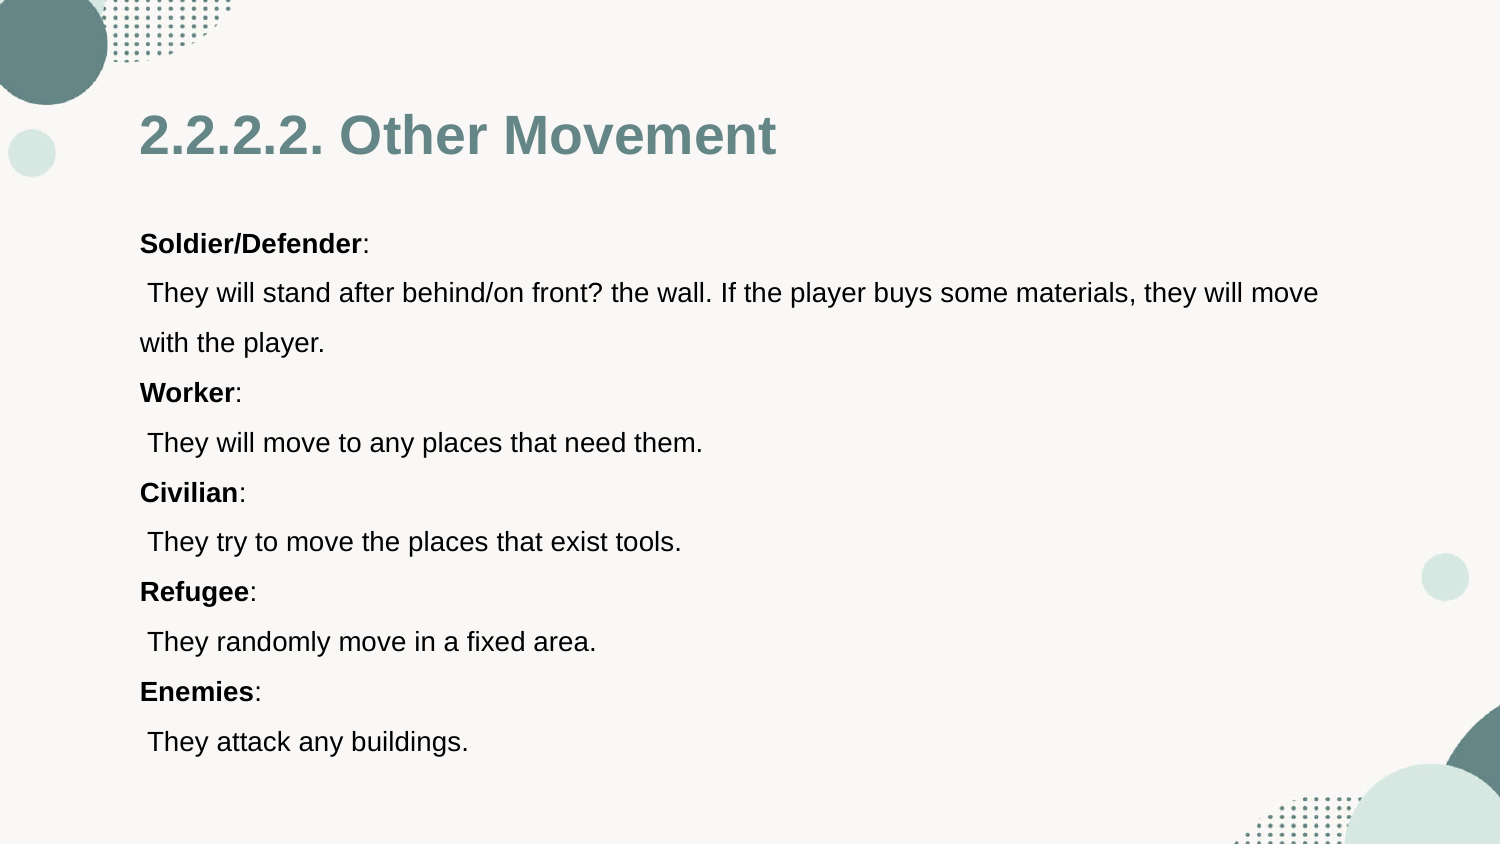

2.2.2.2. Other Movement
Soldier/Defender:
 They will stand after behind/on front? the wall. If the player buys some materials, they will move with the player.
Worker:
 They will move to any places that need them.
Civilian:
 They try to move the places that exist tools.
Refugee:
 They randomly move in a fixed area.
Enemies:
 They attack any buildings.